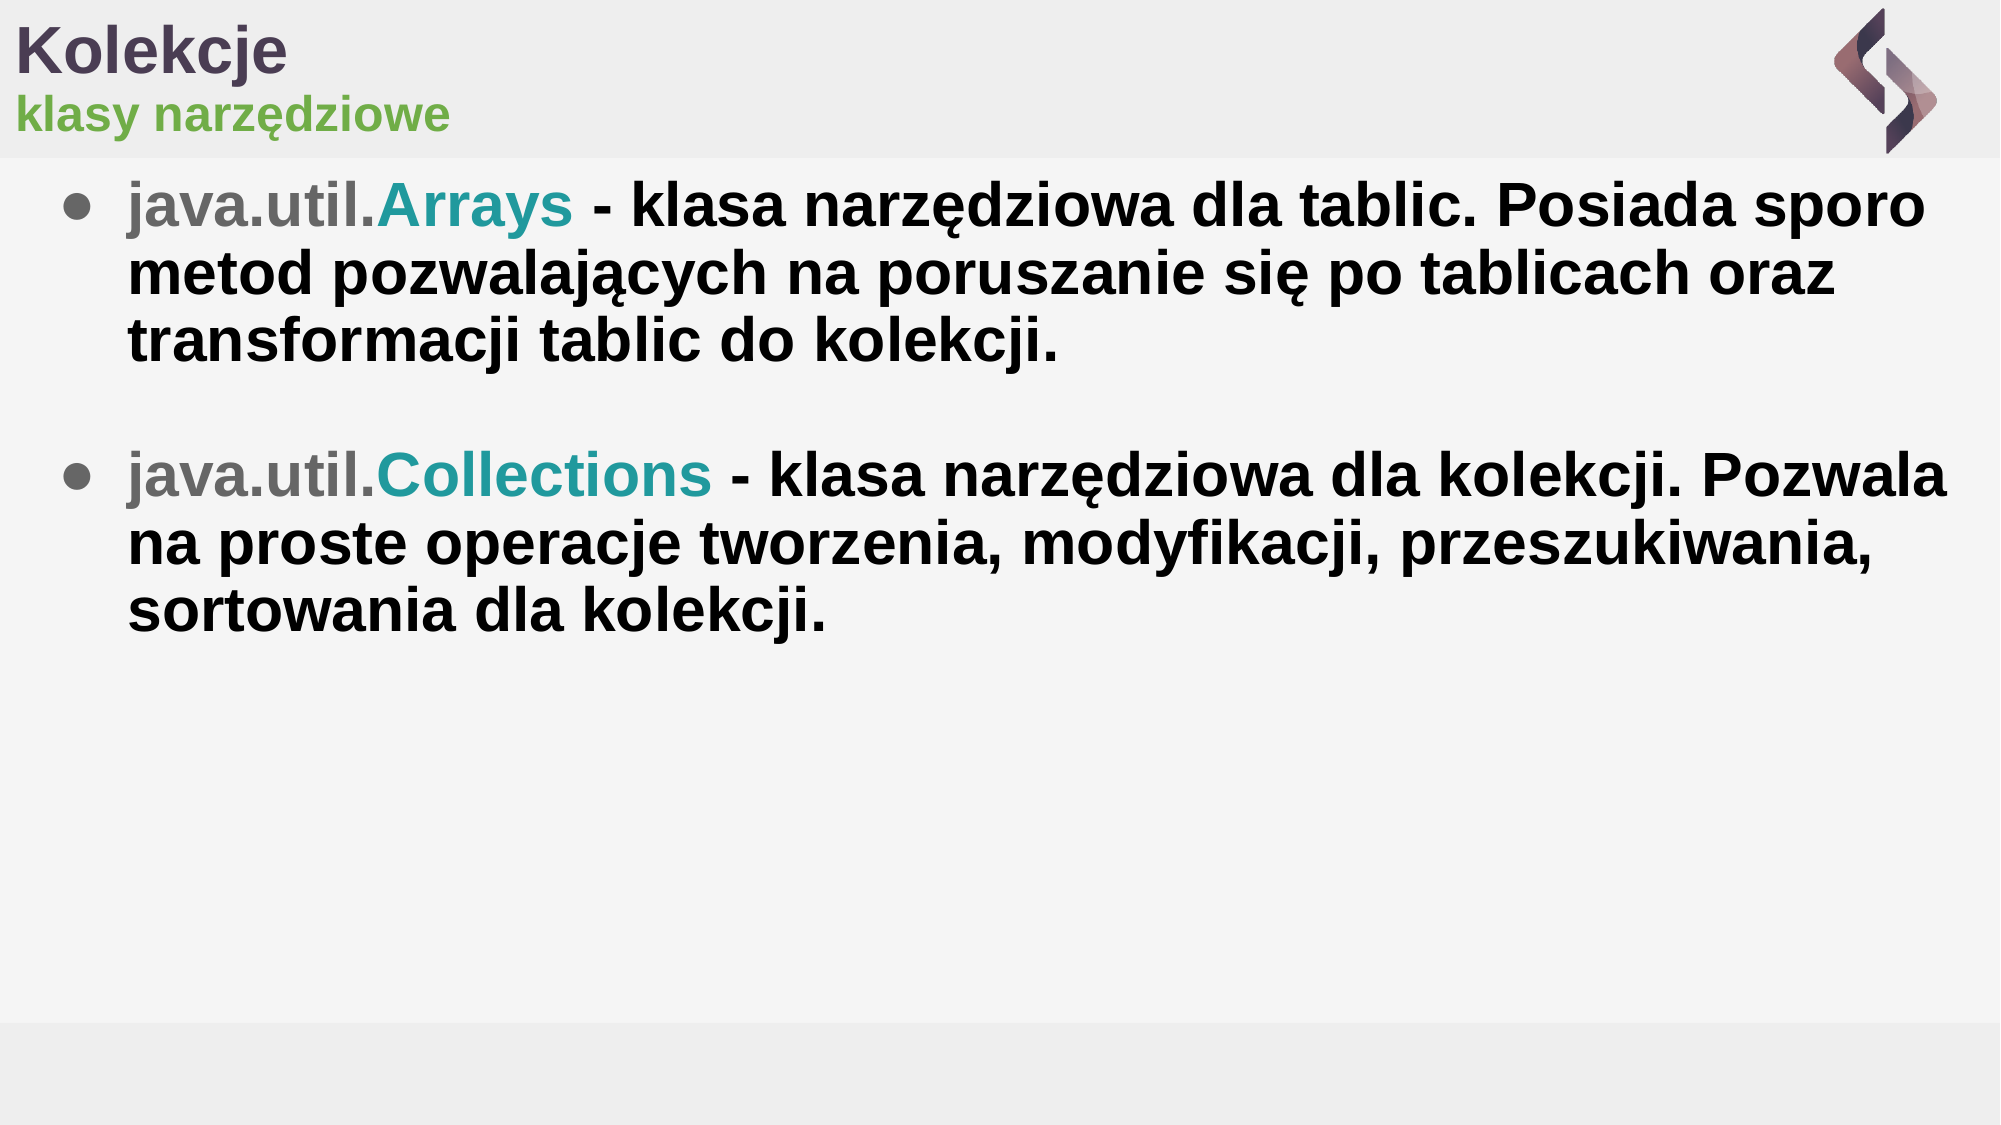

# Kolekcje
klasy narzędziowe
java.util.Arrays - klasa narzędziowa dla tablic. Posiada sporo metod pozwalających na poruszanie się po tablicach oraz transformacji tablic do kolekcji.

java.util.Collections - klasa narzędziowa dla kolekcji. Pozwala na proste operacje tworzenia, modyfikacji, przeszukiwania, sortowania dla kolekcji.